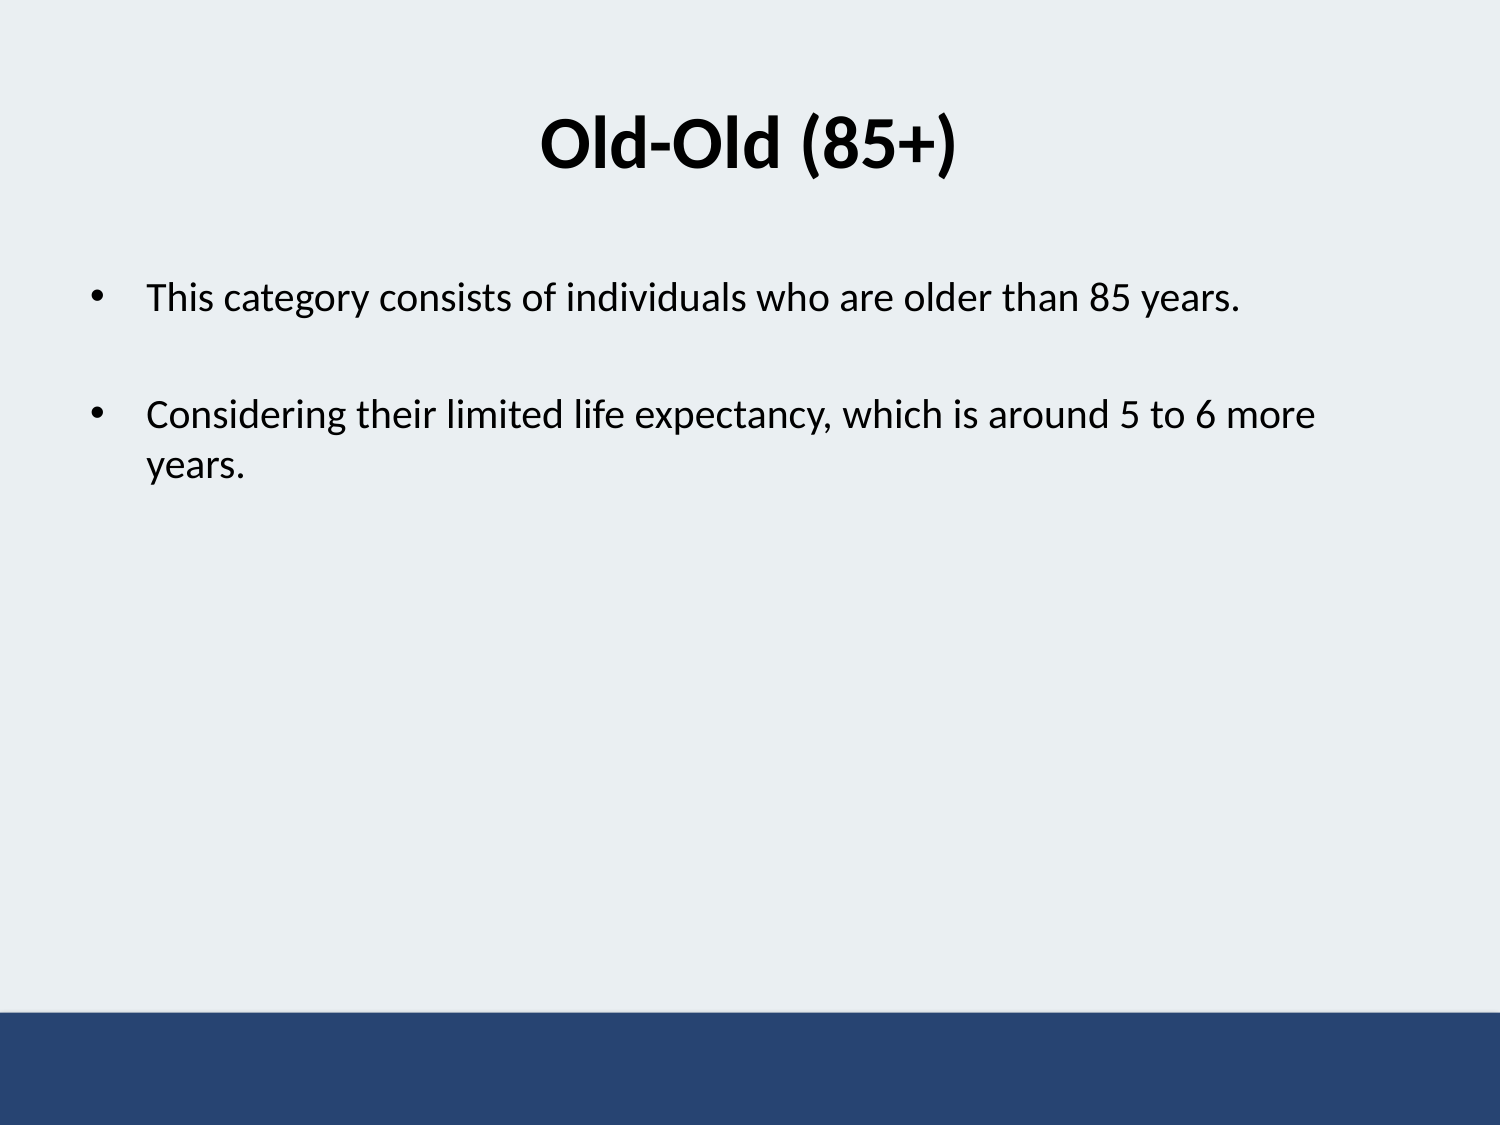

# Old-Old (85+)
This category consists of individuals who are older than 85 years.

Considering their limited life expectancy, which is around 5 to 6 more years.